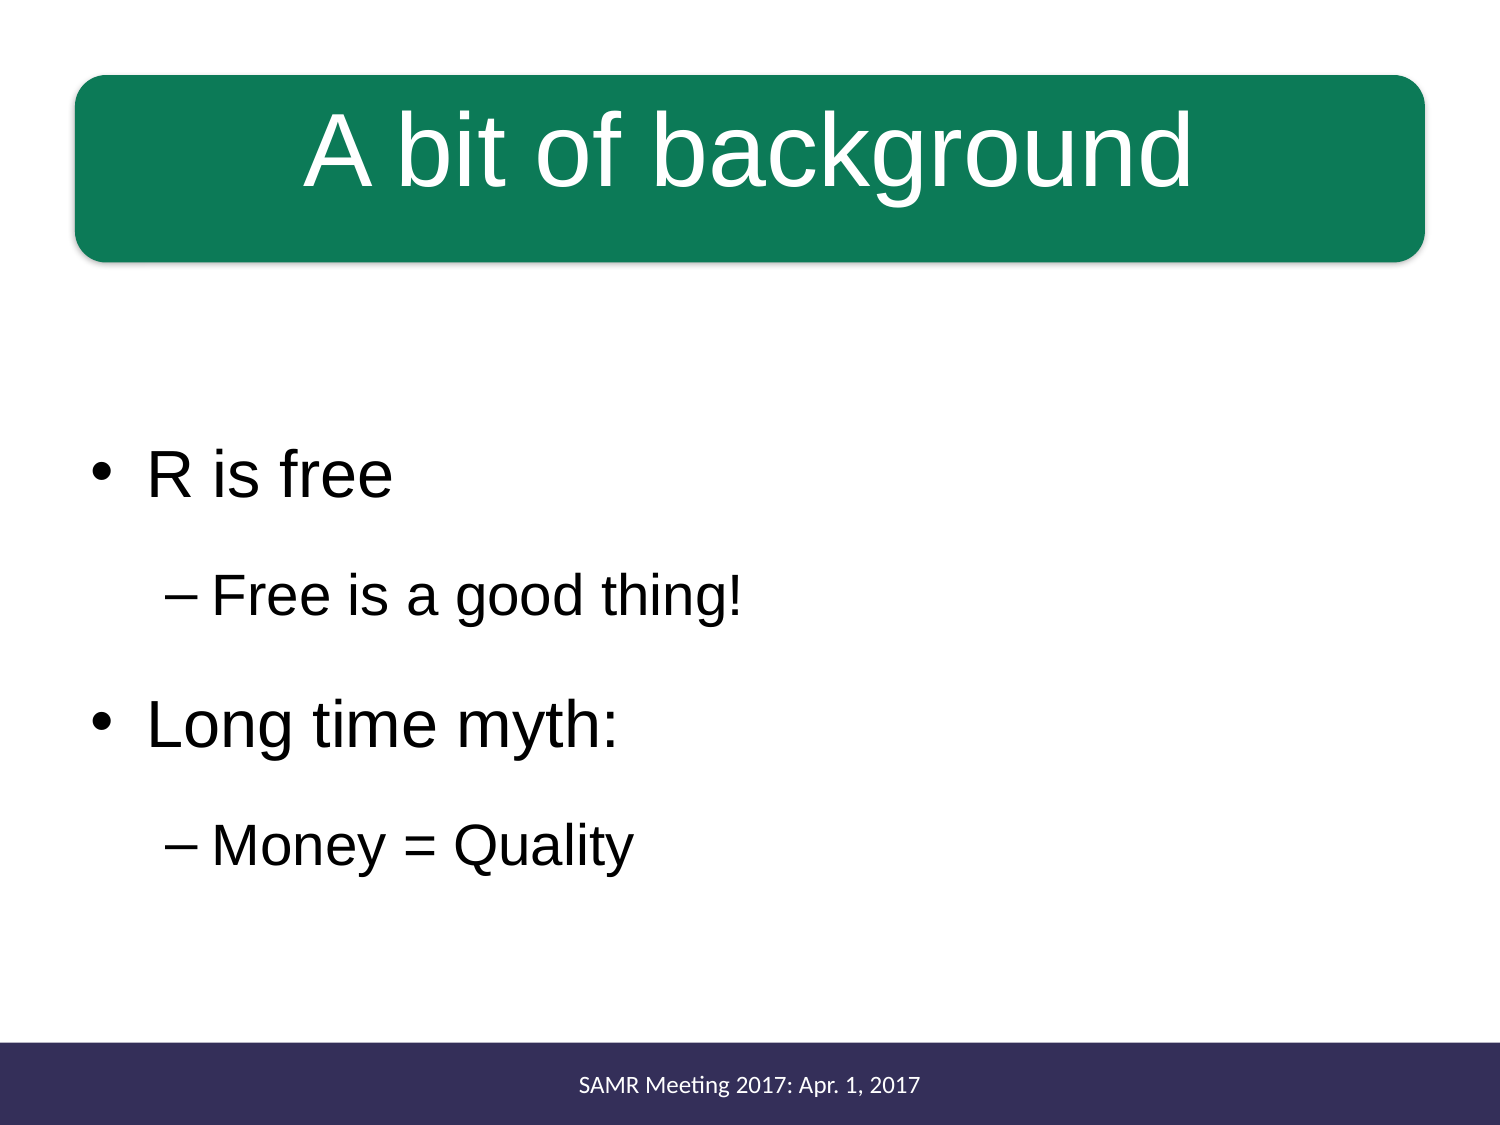

# A bit of background
R is free
Free is a good thing!
Long time myth:
Money = Quality